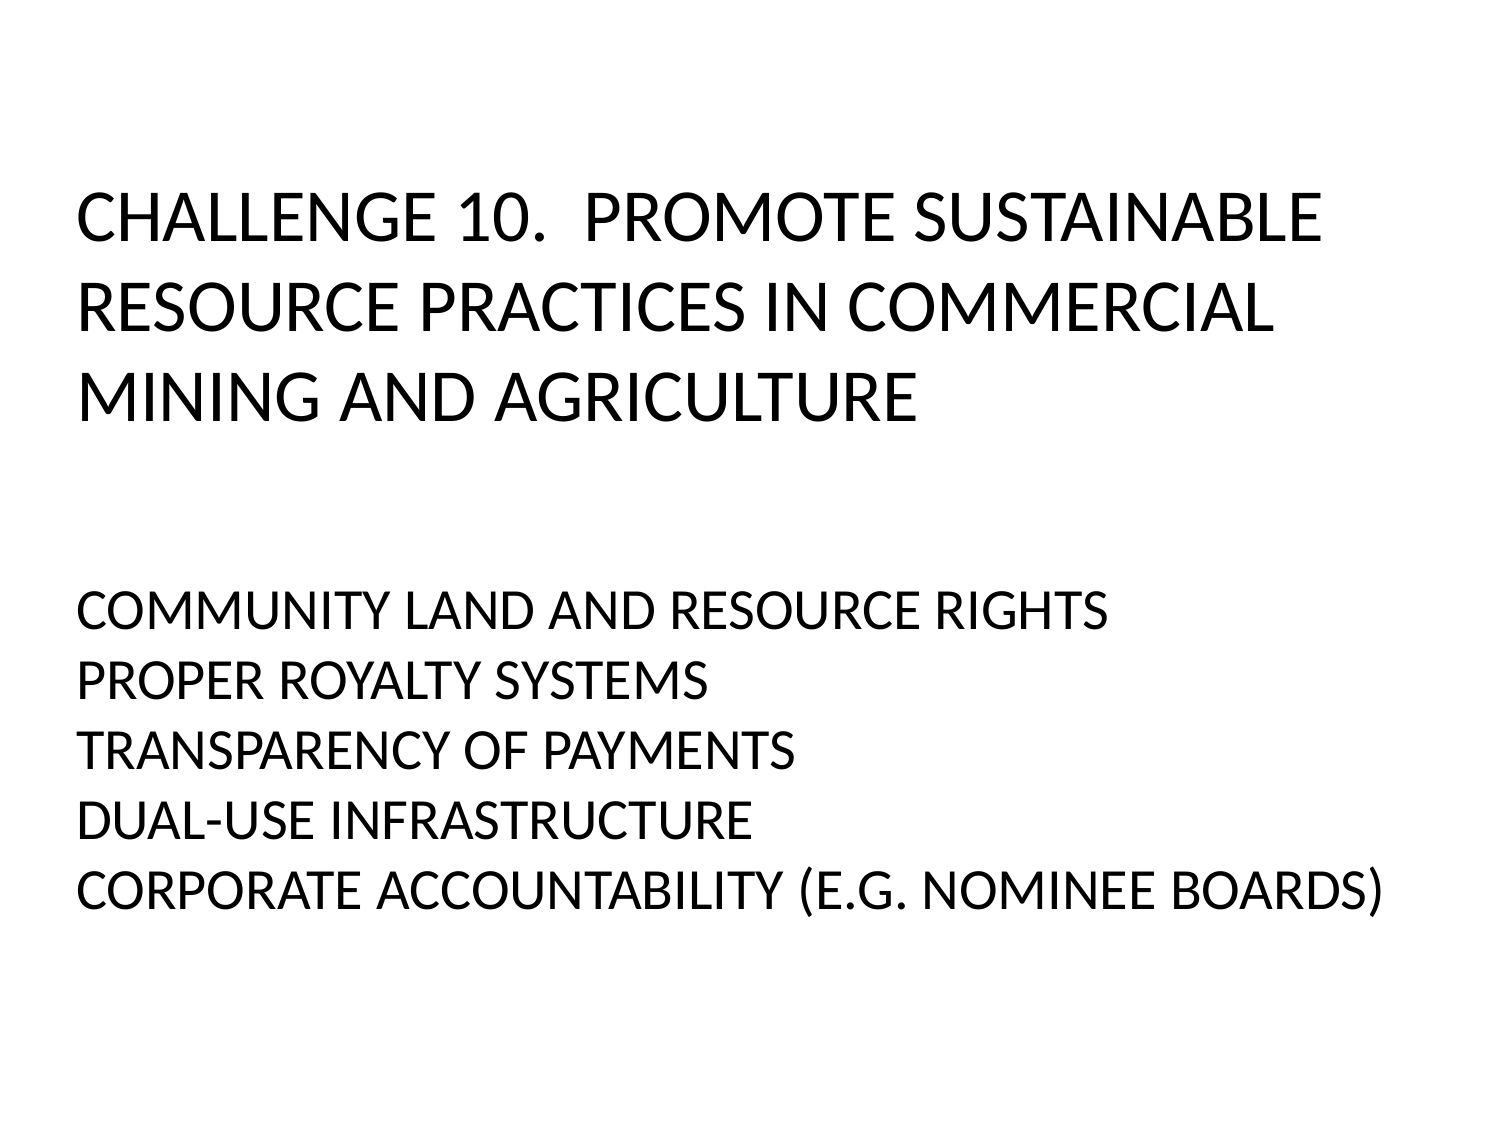

CHALLENGE 10.  PROMOTE SUSTAINABLE
RESOURCE PRACTICES IN COMMERCIAL
MINING AND AGRICULTURE

COMMUNITY LAND AND RESOURCE RIGHTS
PROPER ROYALTY SYSTEMS
TRANSPARENCY OF PAYMENTS
DUAL-USE INFRASTRUCTURE
CORPORATE ACCOUNTABILITY (E.G. NOMINEE BOARDS)